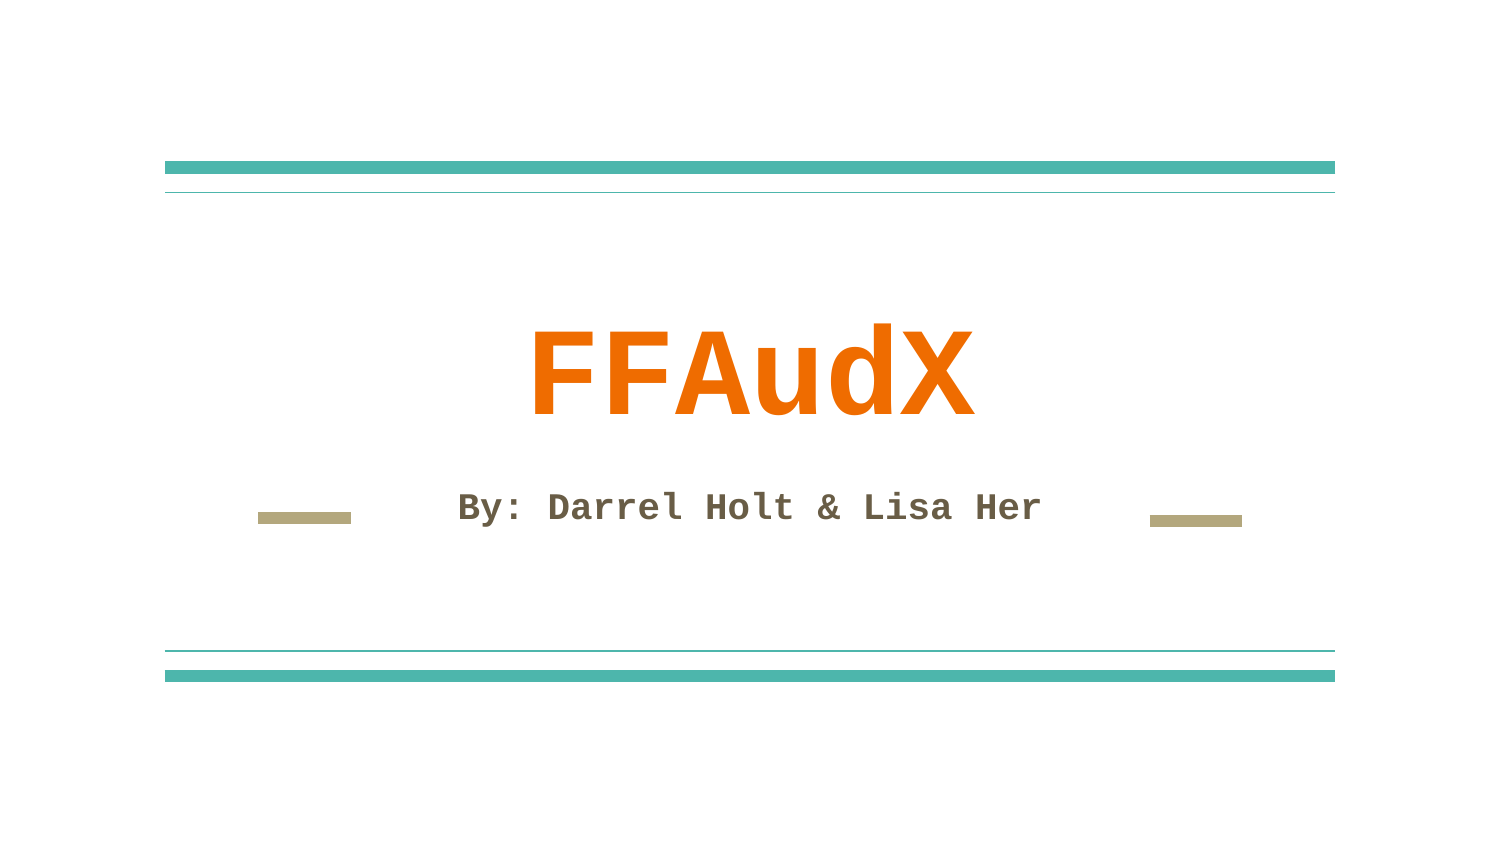

# FFAudX
By: Darrel Holt & Lisa Her